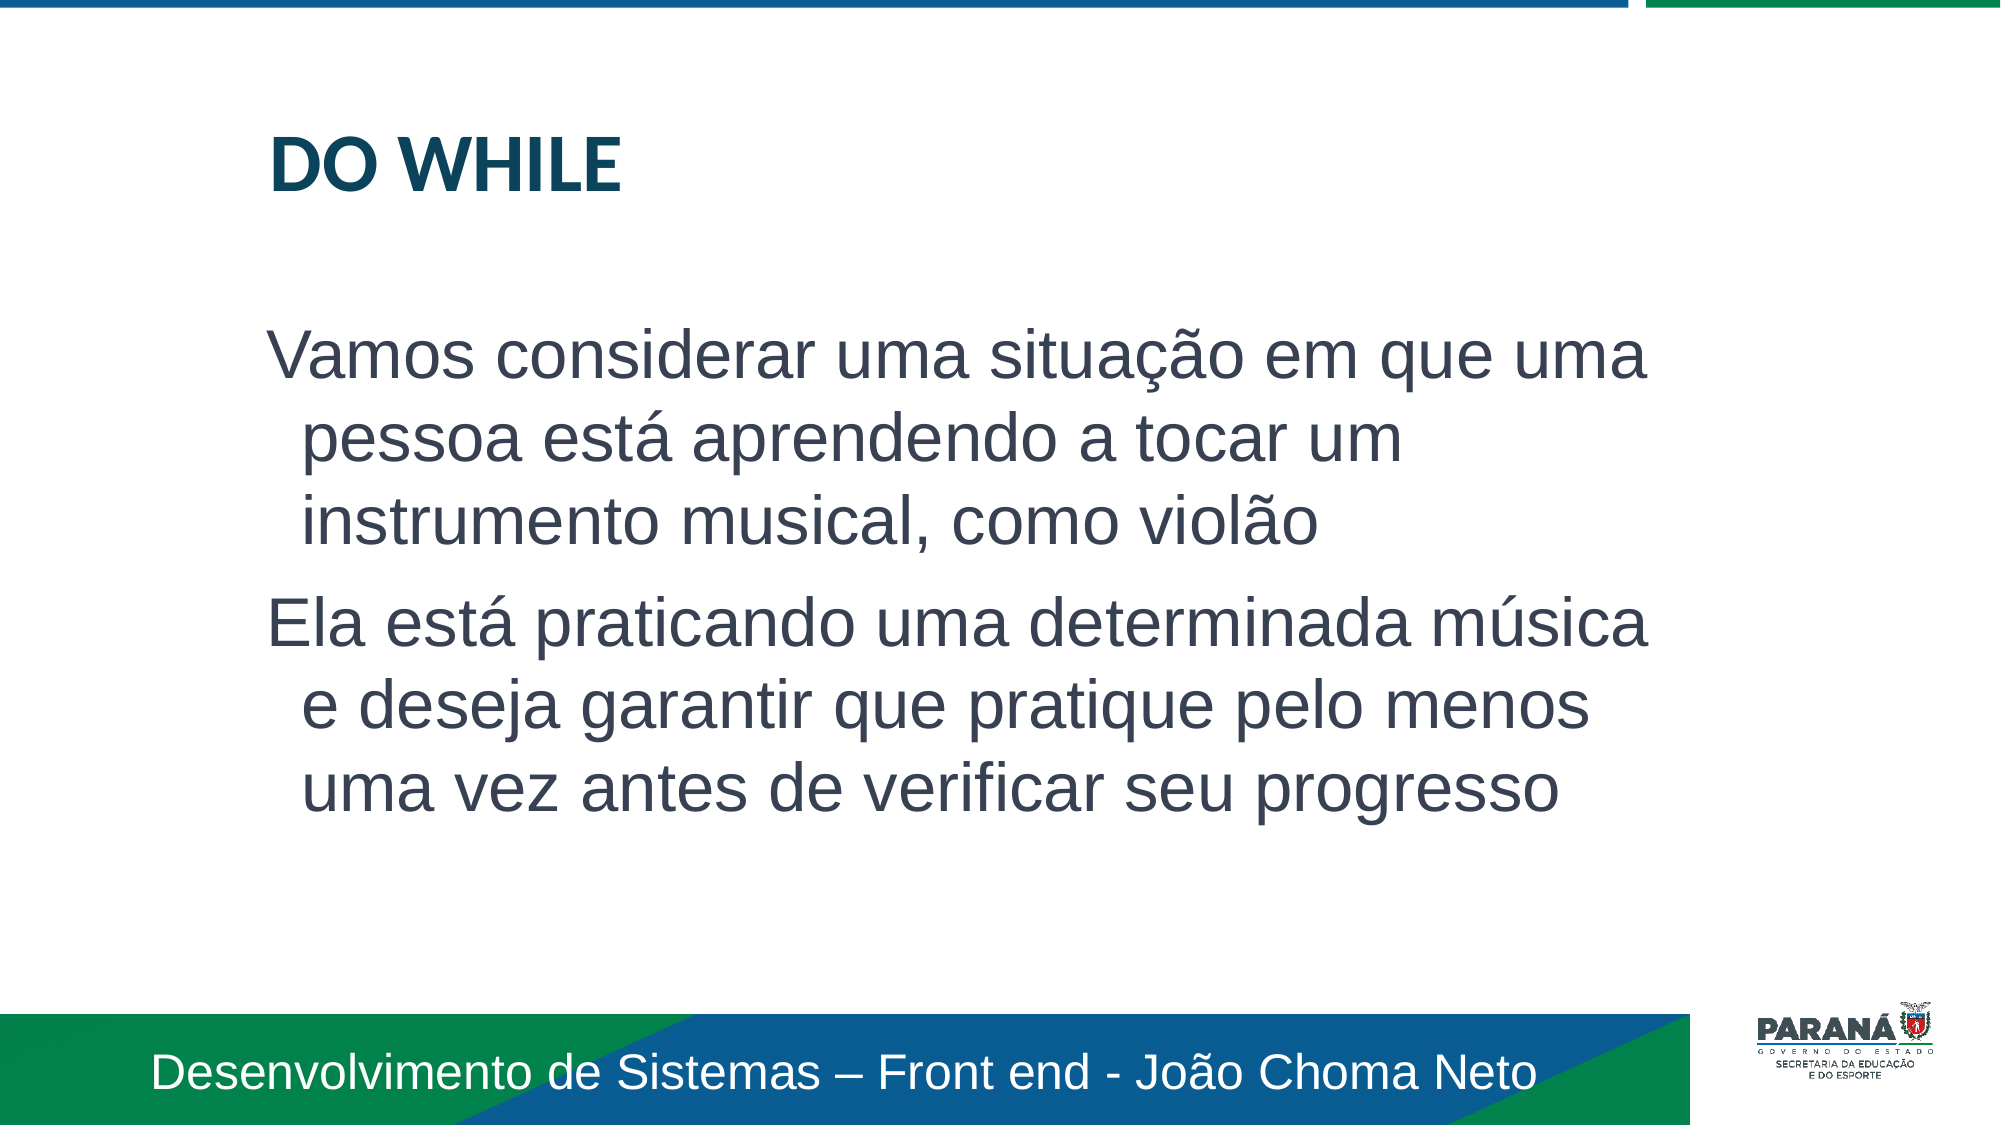

DO WHILE
Vamos considerar uma situação em que uma pessoa está aprendendo a tocar um instrumento musical, como violão
Ela está praticando uma determinada música e deseja garantir que pratique pelo menos uma vez antes de verificar seu progresso